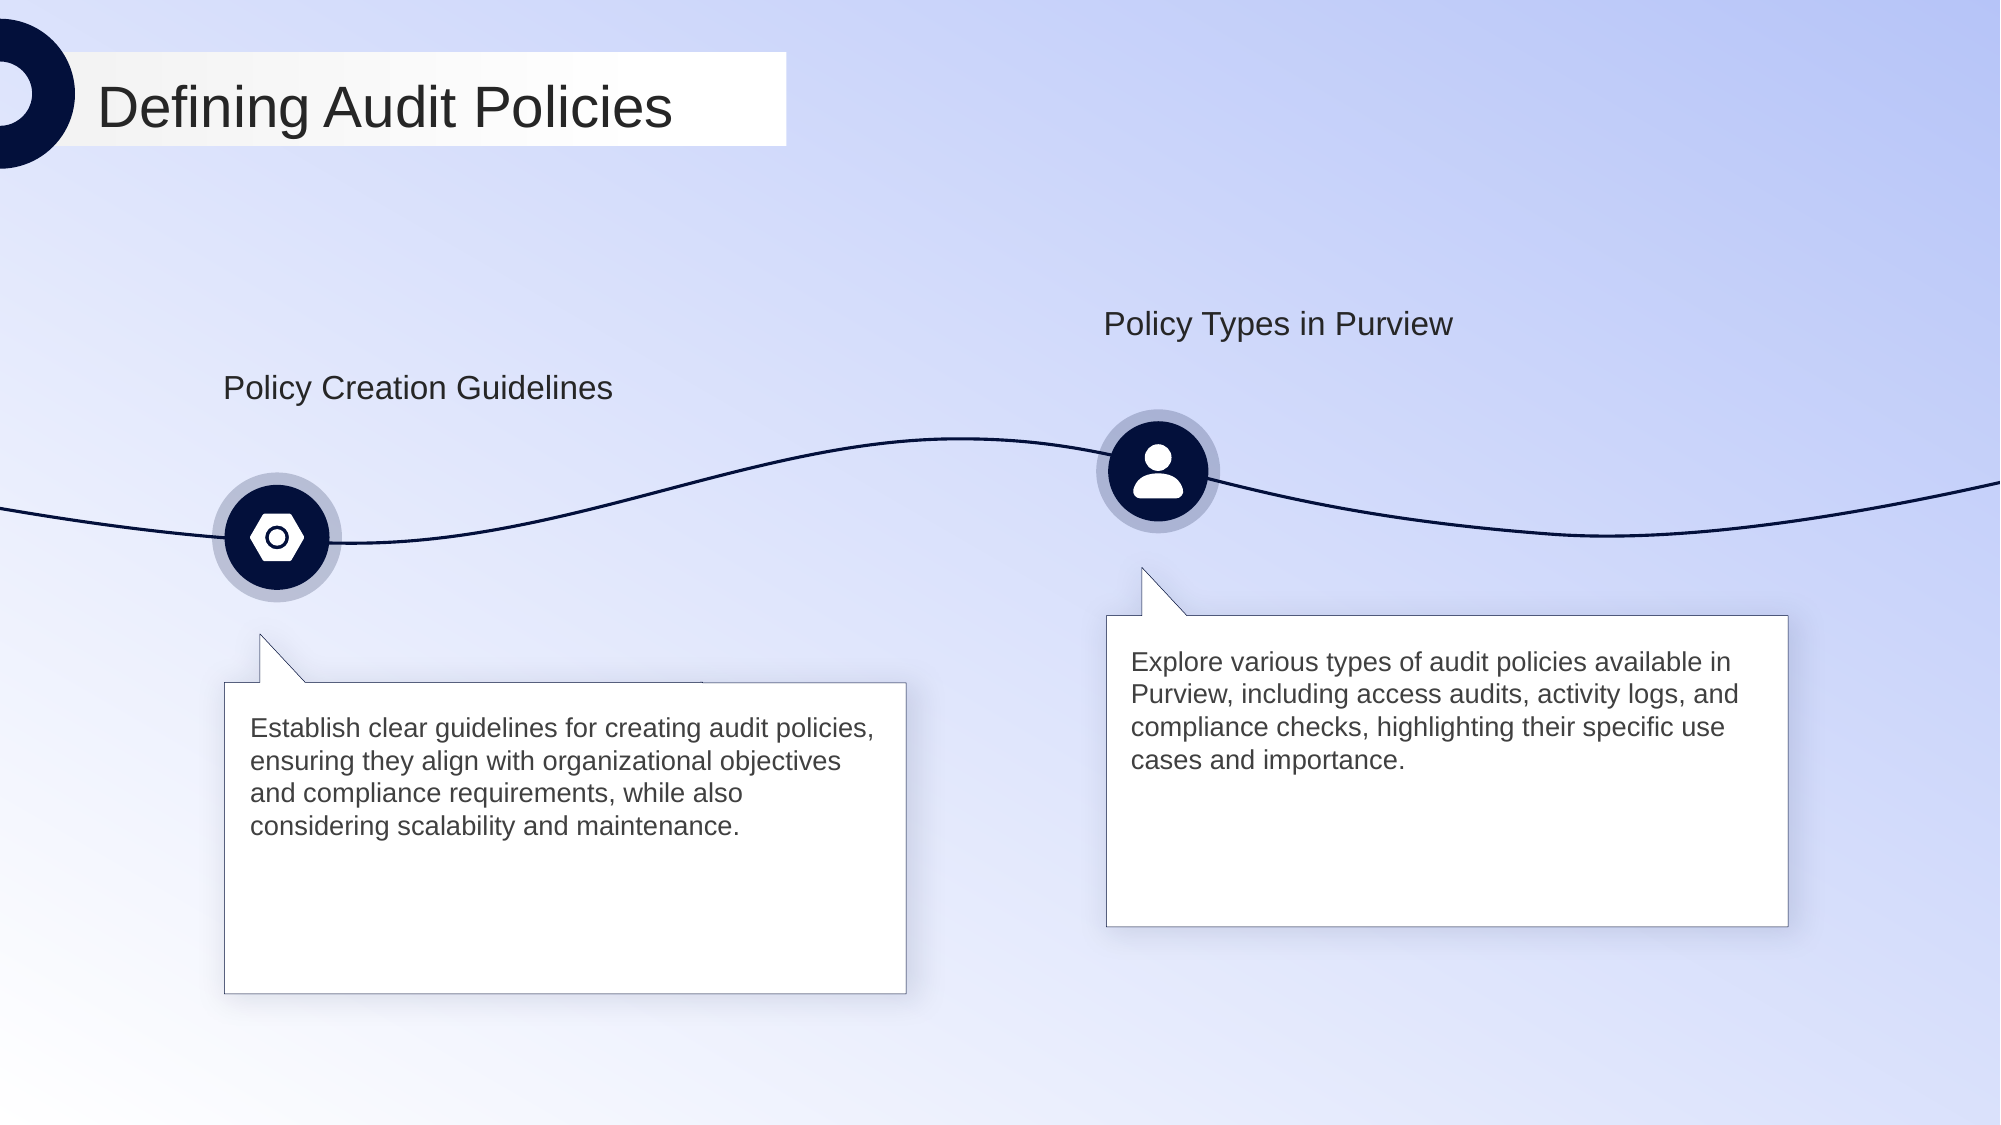

Defining Audit Policies

Policy Types in Purview
Policy Creation Guidelines

Explore various types of audit policies available in Purview, including access audits, activity logs, and compliance checks, highlighting their specific use cases and importance.
Establish clear guidelines for creating audit policies, ensuring they align with organizational objectives and compliance requirements, while also considering scalability and maintenance.